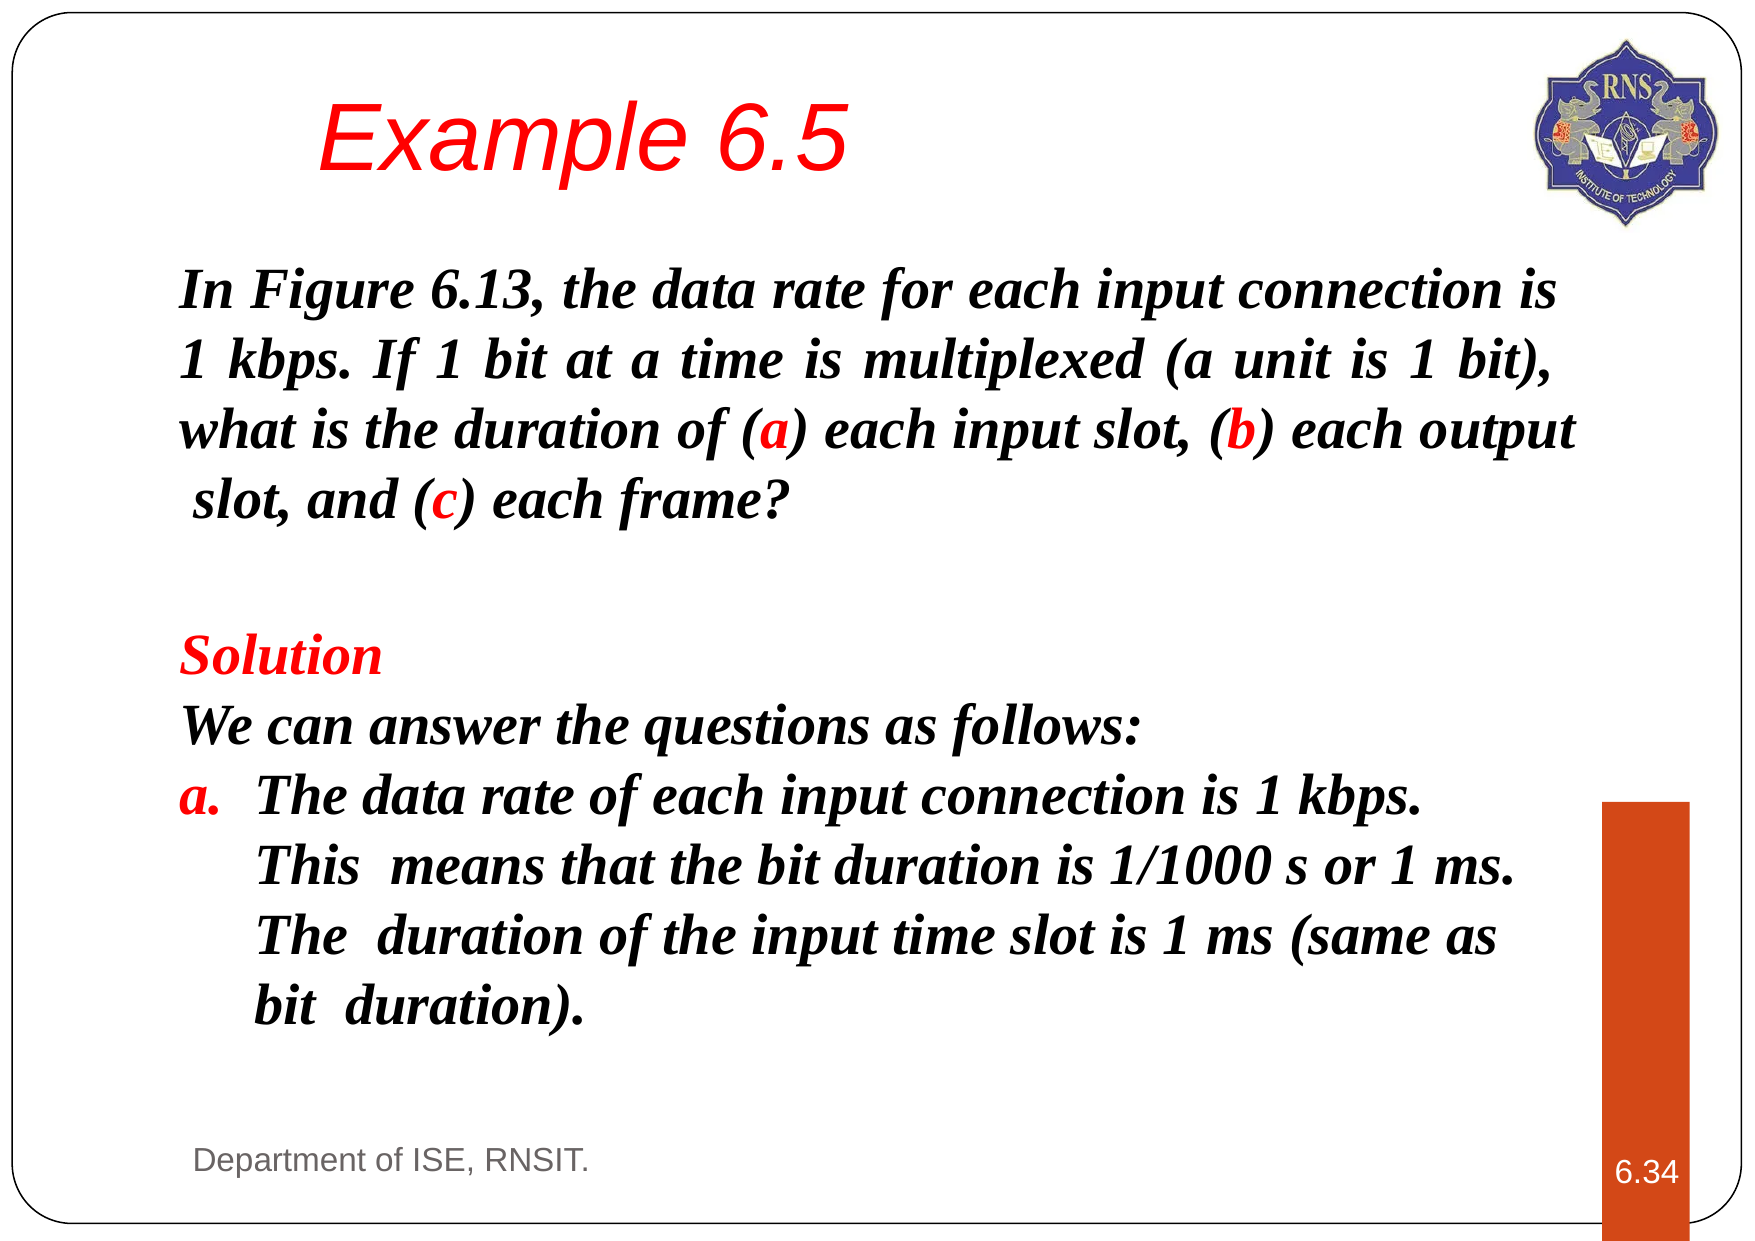

# Example 6.5
In Figure 6.13, the data rate for each input connection is  1 kbps. If 1 bit at a time is multiplexed (a unit is 1 bit),  what is the duration of (a) each input slot, (b) each output  slot, and (c) each frame?

Solution
We can answer the questions as follows:
a.	The data rate of each input connection is 1 kbps. This  means that the bit duration is 1/1000 s or 1 ms. The  duration of the input time slot is 1 ms (same as bit  duration).
Department of ISE, RNSIT.
6.34